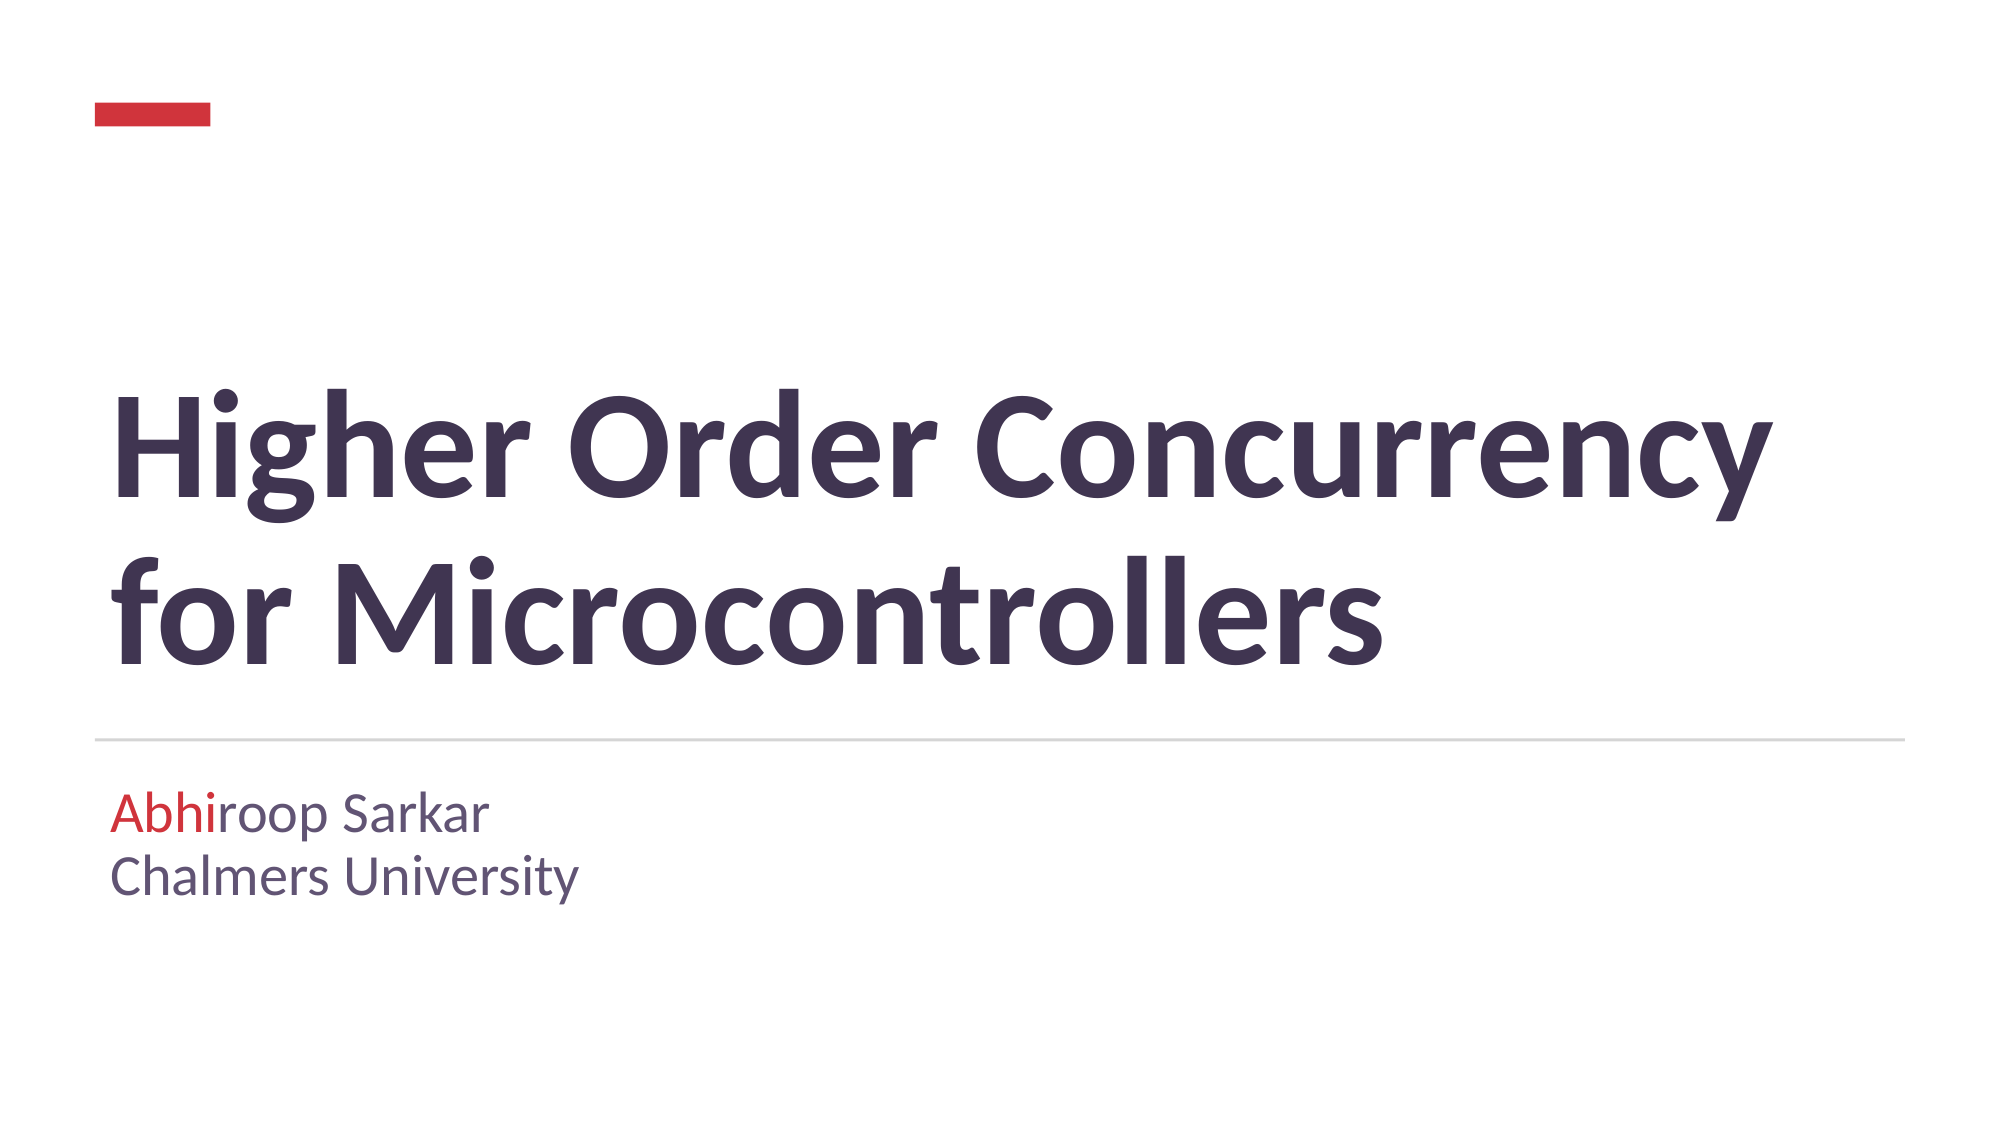

# Higher Order Concurrency for Microcontrollers

Abhiroop Sarkar
Chalmers University